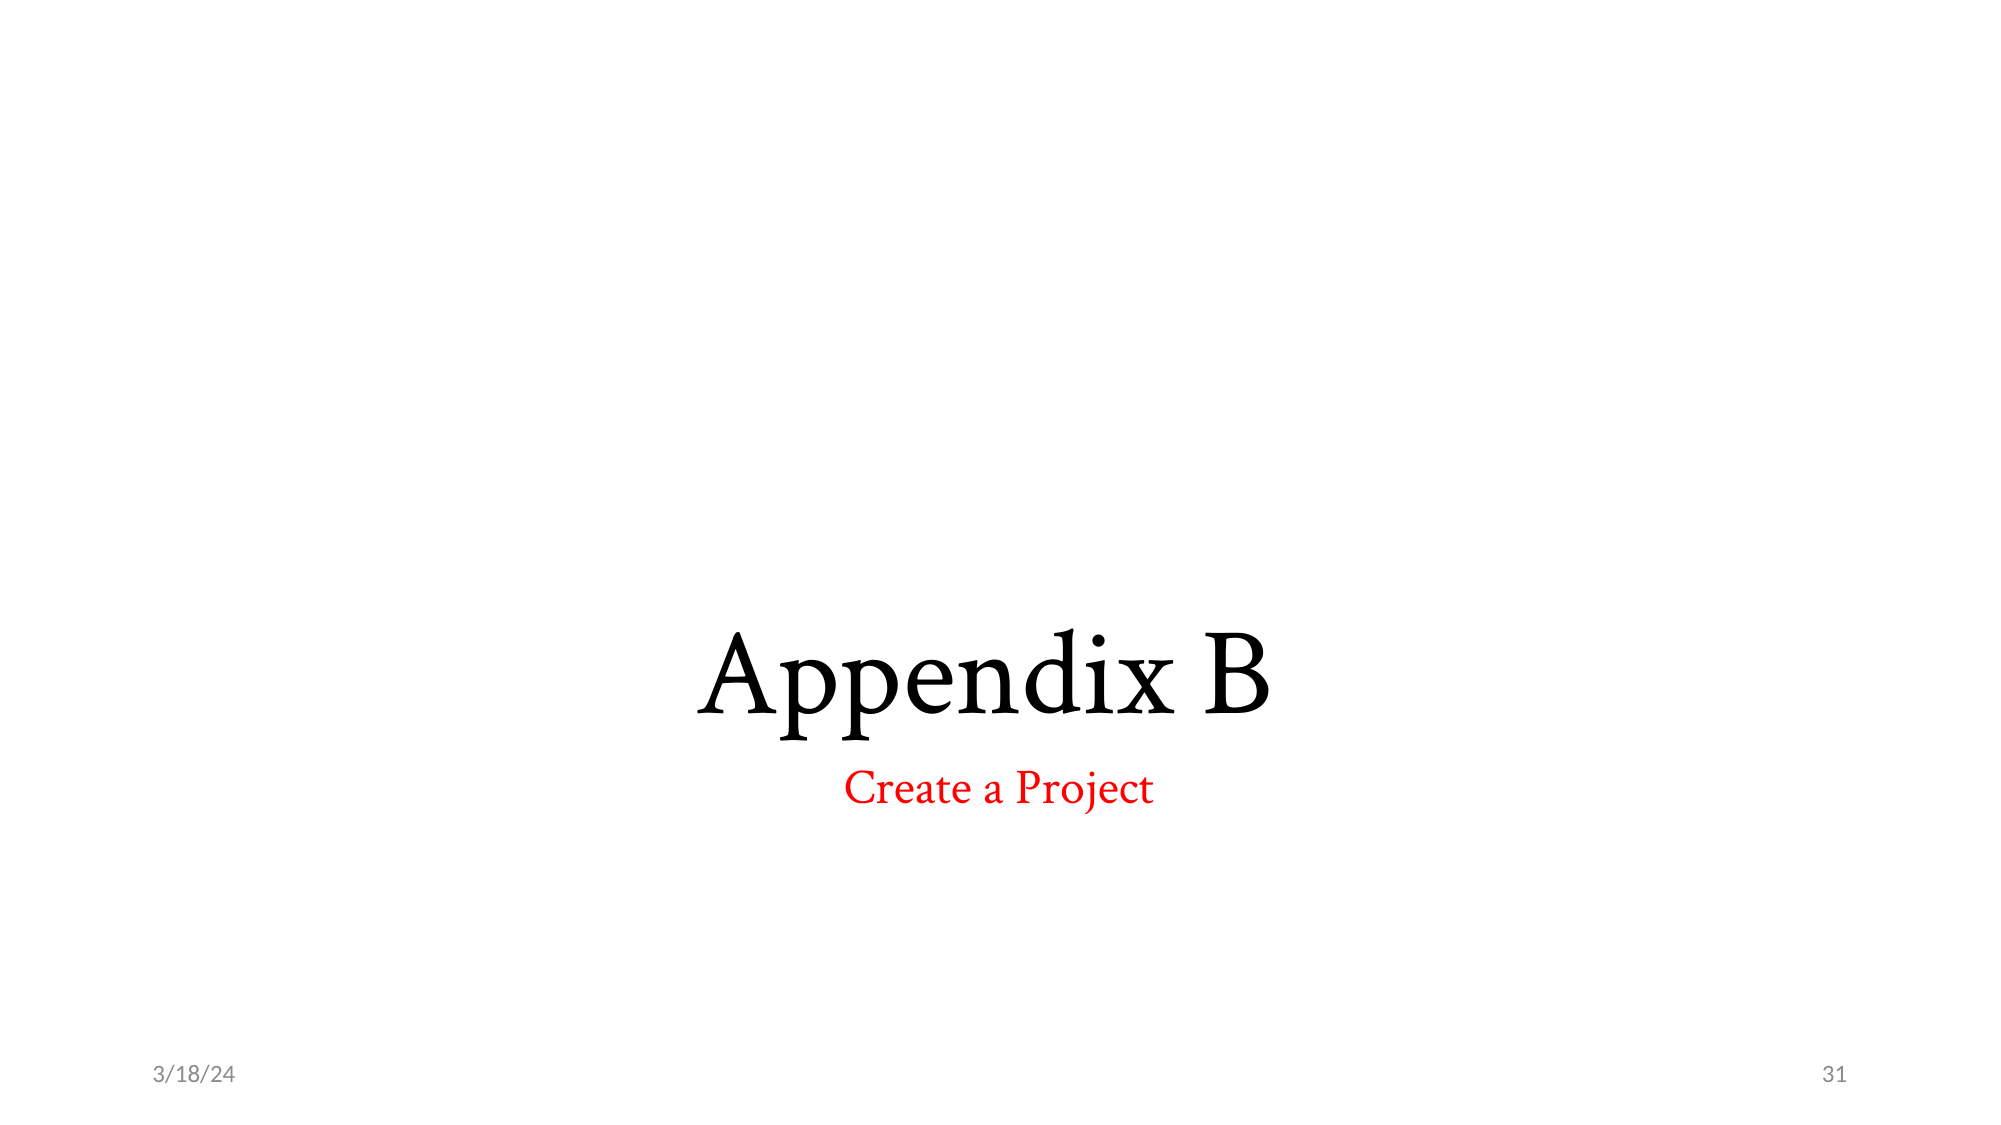

# Appendix B
Create a Project
3/18/24
31